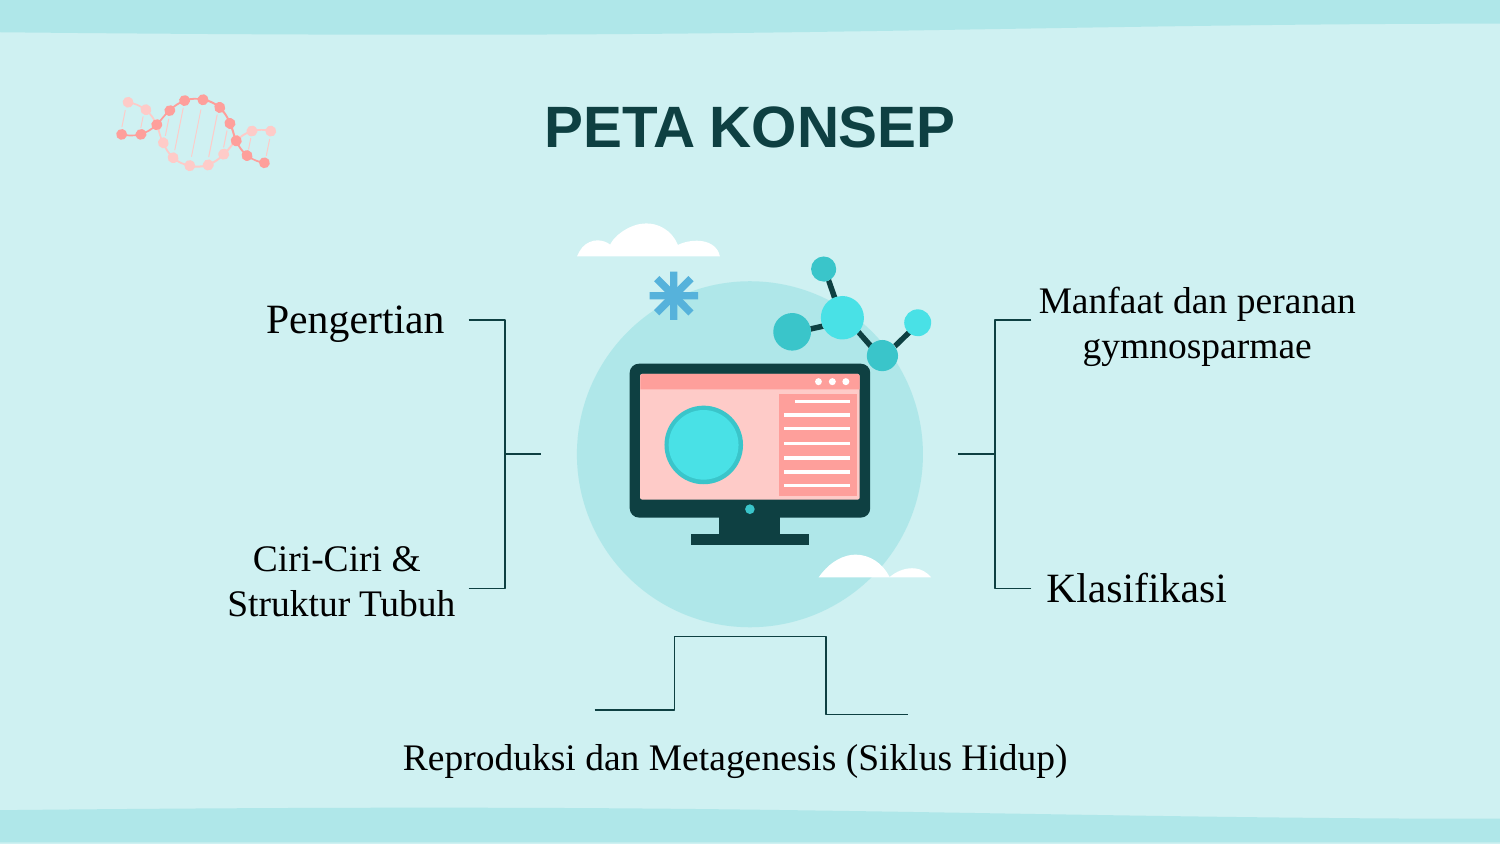

# PETA KONSEP

Manfaat dan peranan gymnosparmae

Pengertian

Ciri-Ciri &
Struktur Tubuh

Klasifikasi

Reproduksi dan Metagenesis (Siklus Hidup)